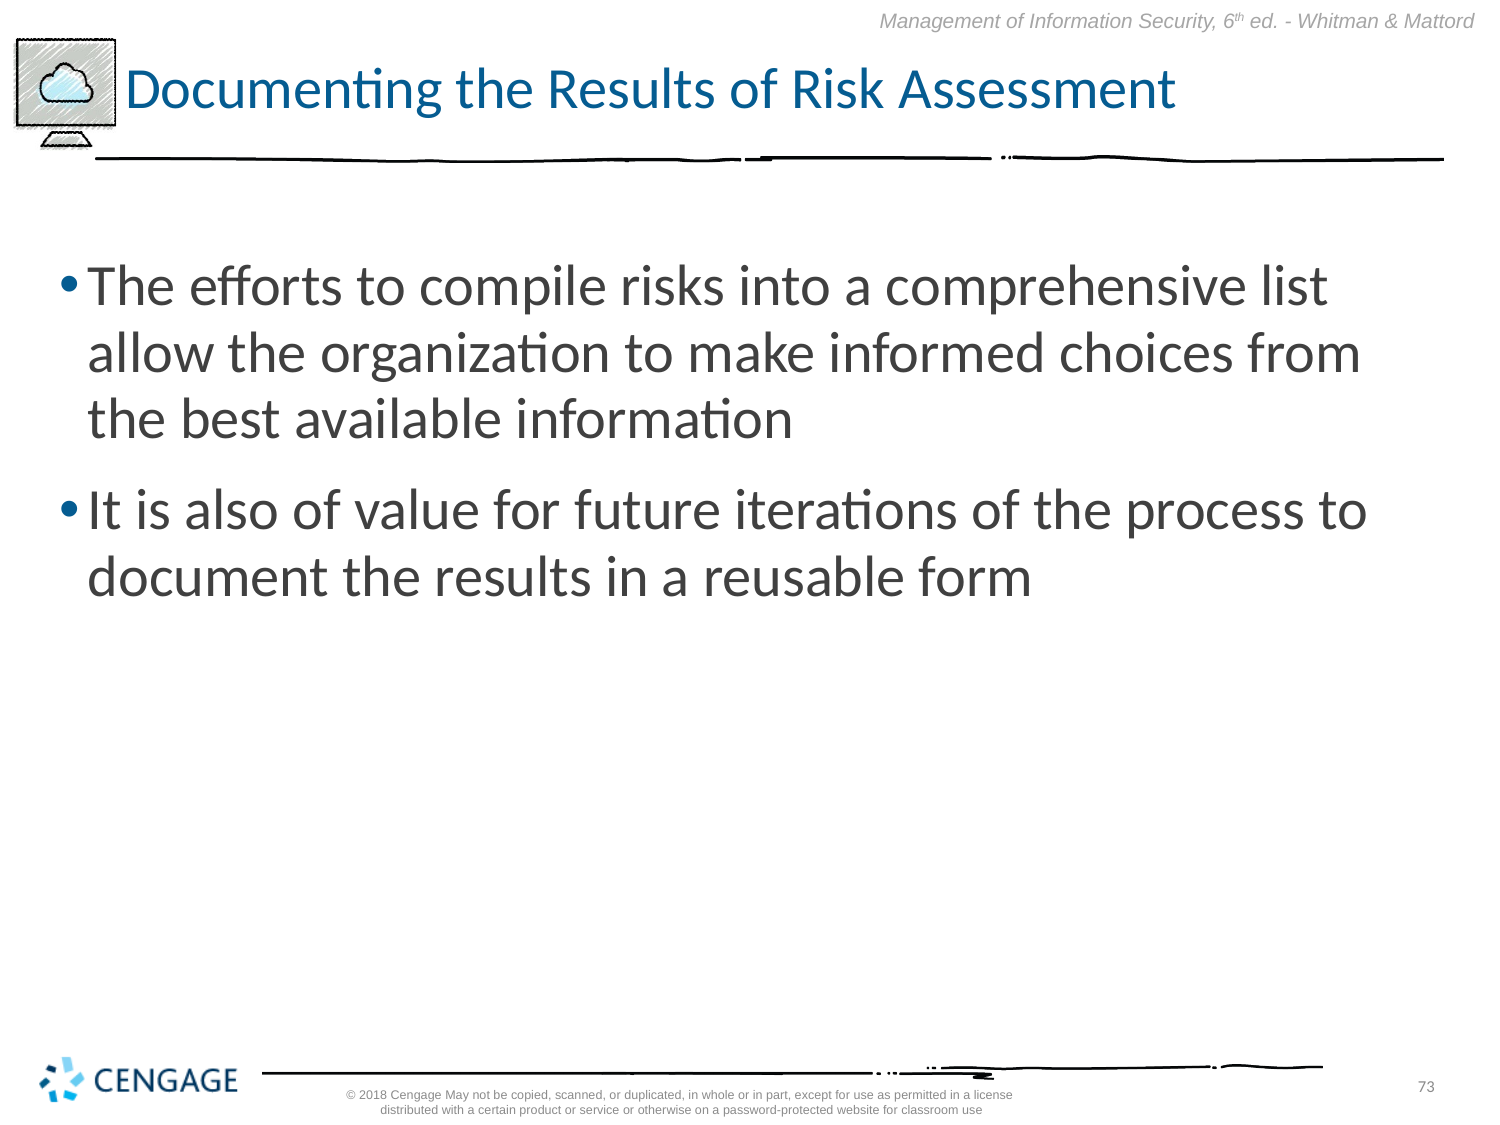

# Documenting the Results of Risk Assessment
The efforts to compile risks into a comprehensive list allow the organization to make informed choices from the best available information
It is also of value for future iterations of the process to document the results in a reusable form